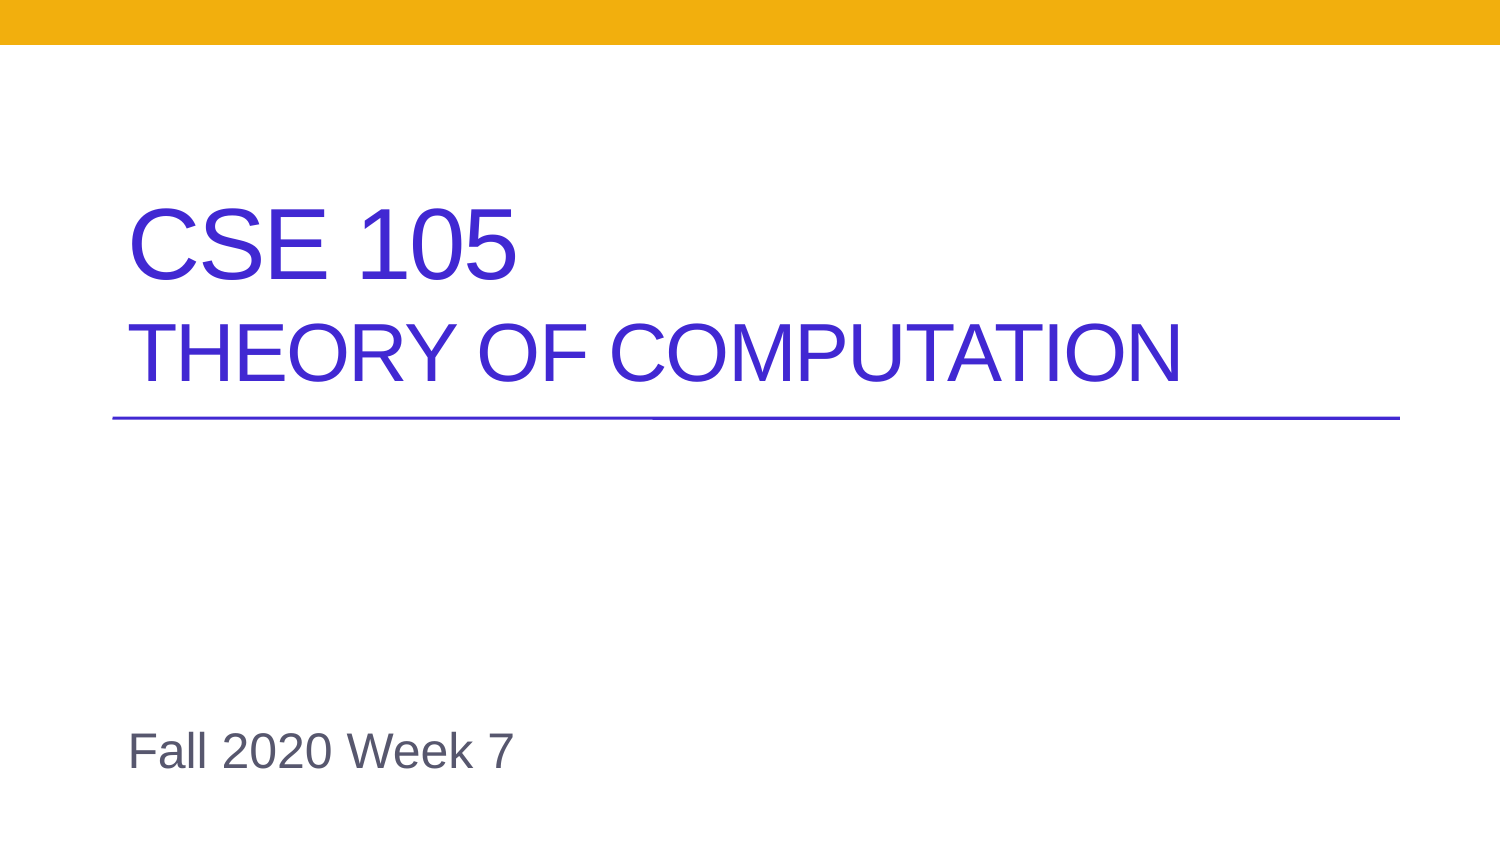

# CSE 105 theory of computation

Fall 2020 Week 7